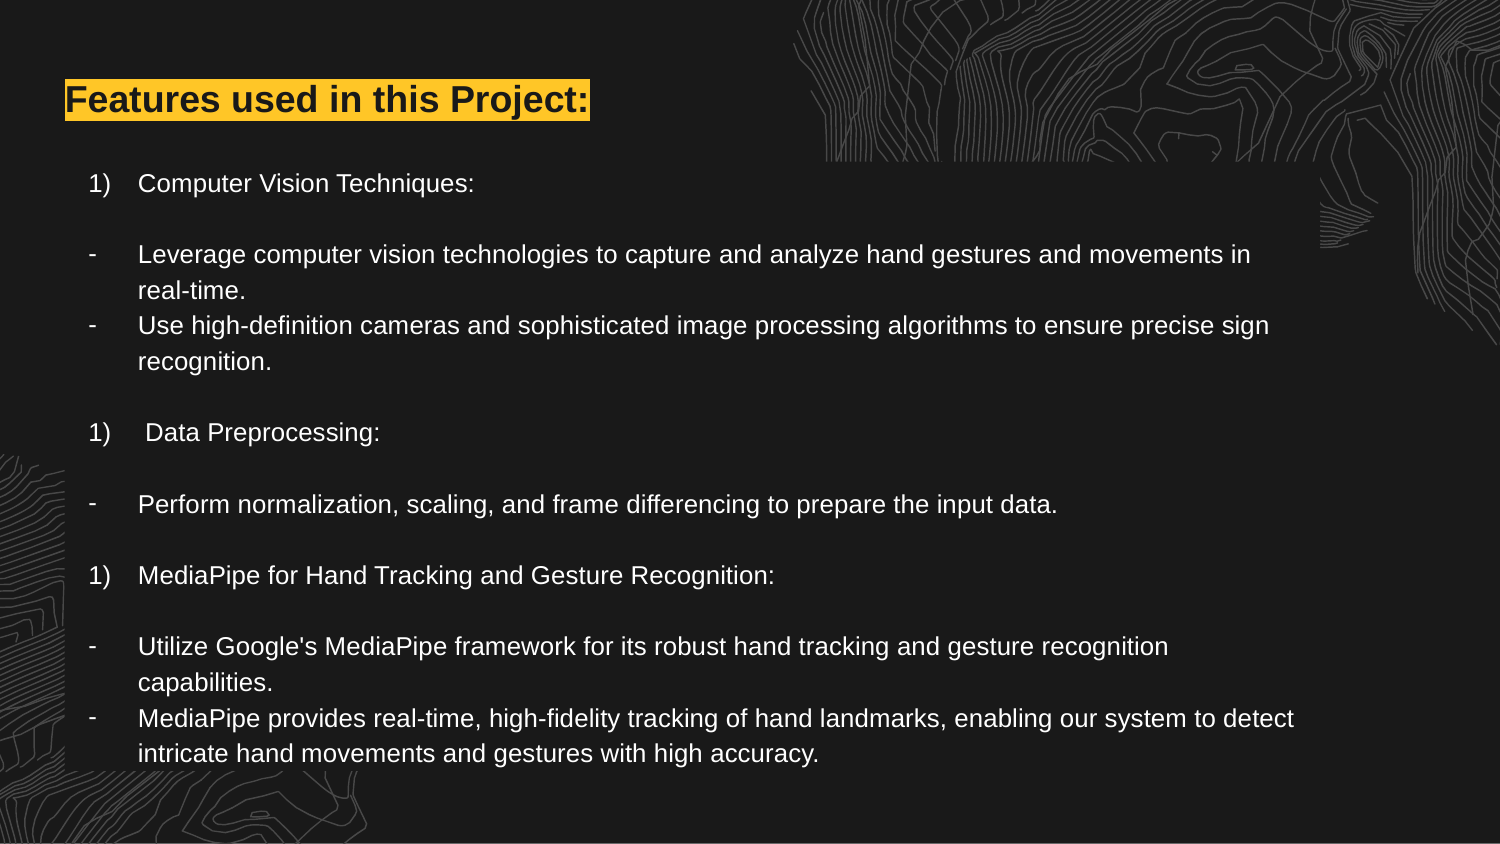

# Features used in this Project:
Computer Vision Techniques:

Leverage computer vision technologies to capture and analyze hand gestures and movements in real-time.
Use high-definition cameras and sophisticated image processing algorithms to ensure precise sign recognition.

 Data Preprocessing:

Perform normalization, scaling, and frame differencing to prepare the input data.

MediaPipe for Hand Tracking and Gesture Recognition:

Utilize Google's MediaPipe framework for its robust hand tracking and gesture recognition capabilities.
MediaPipe provides real-time, high-fidelity tracking of hand landmarks, enabling our system to detect intricate hand movements and gestures with high accuracy.